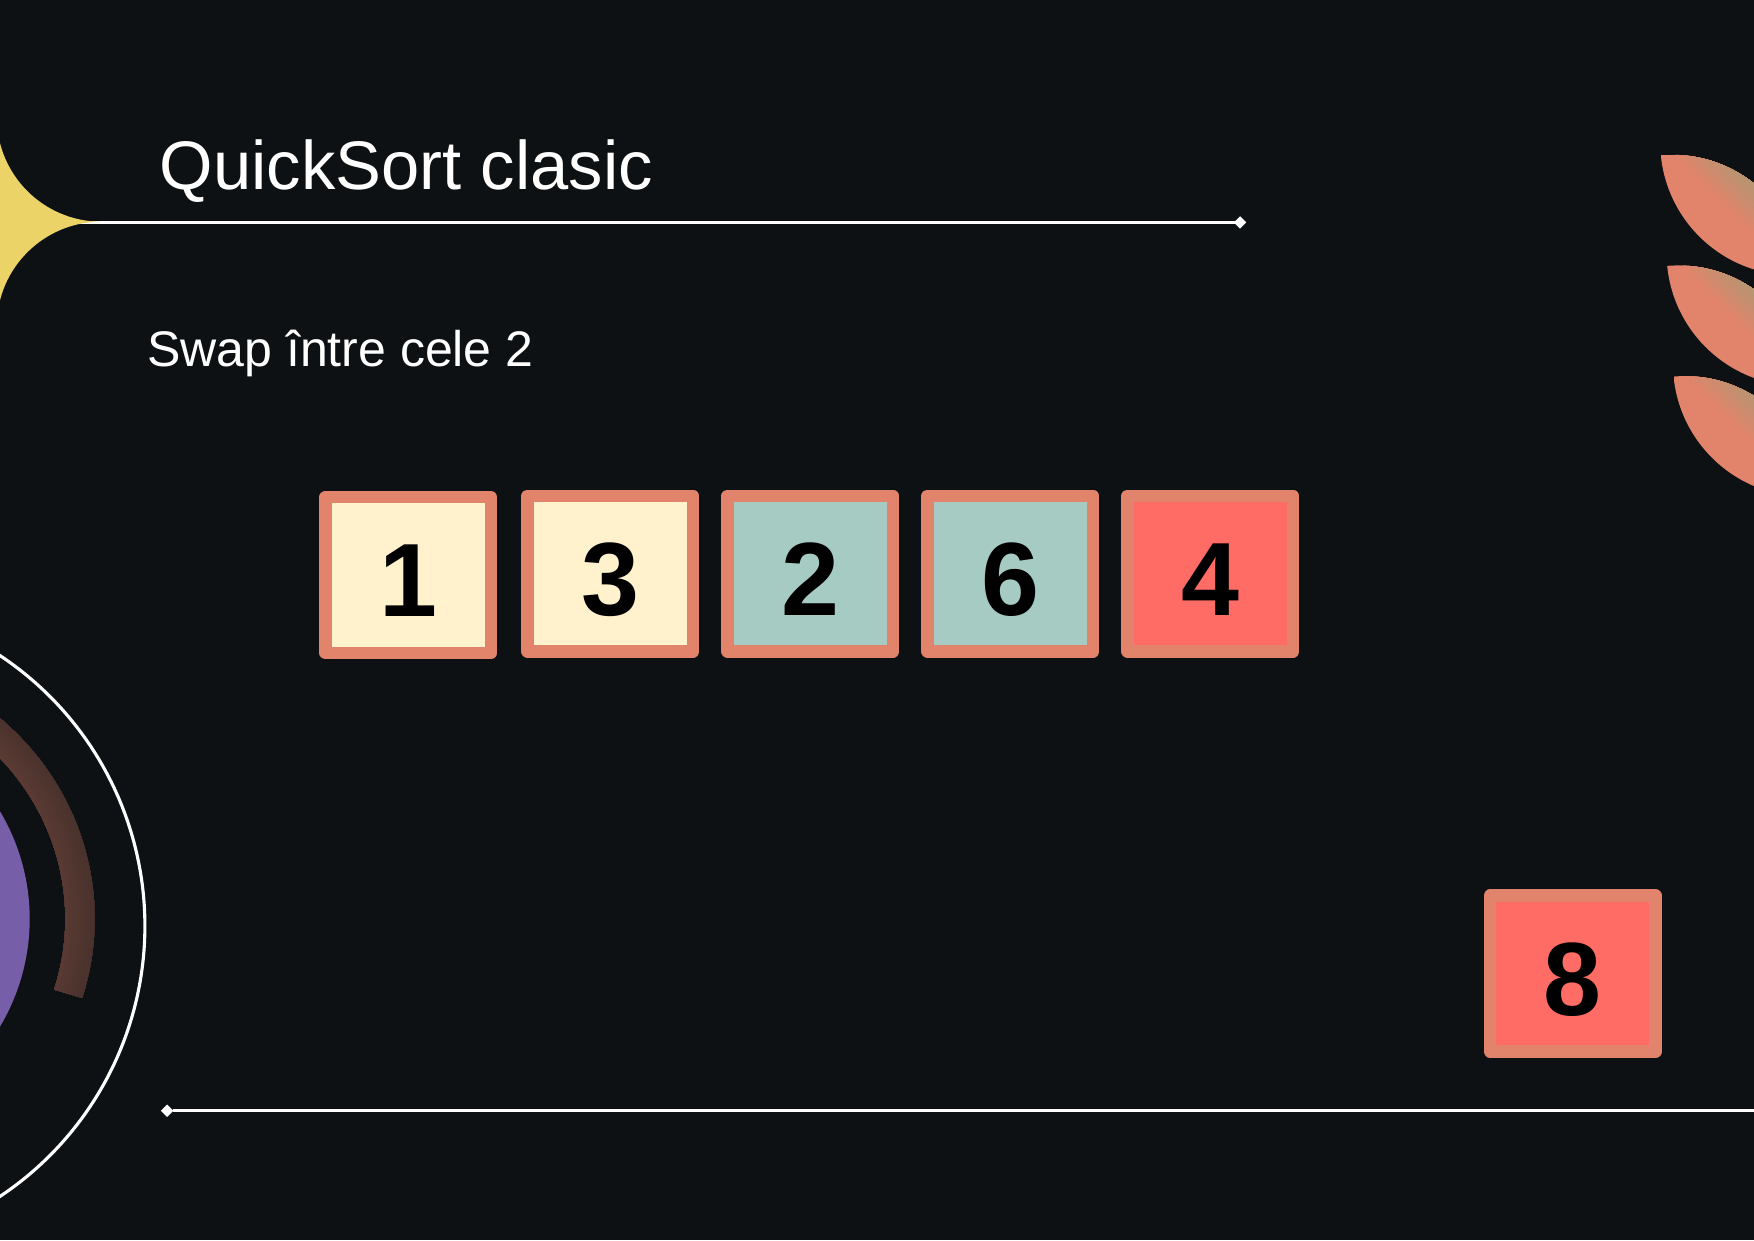

# QuickSort clasic
Swap între cele 2
3
2
6
4
1
8